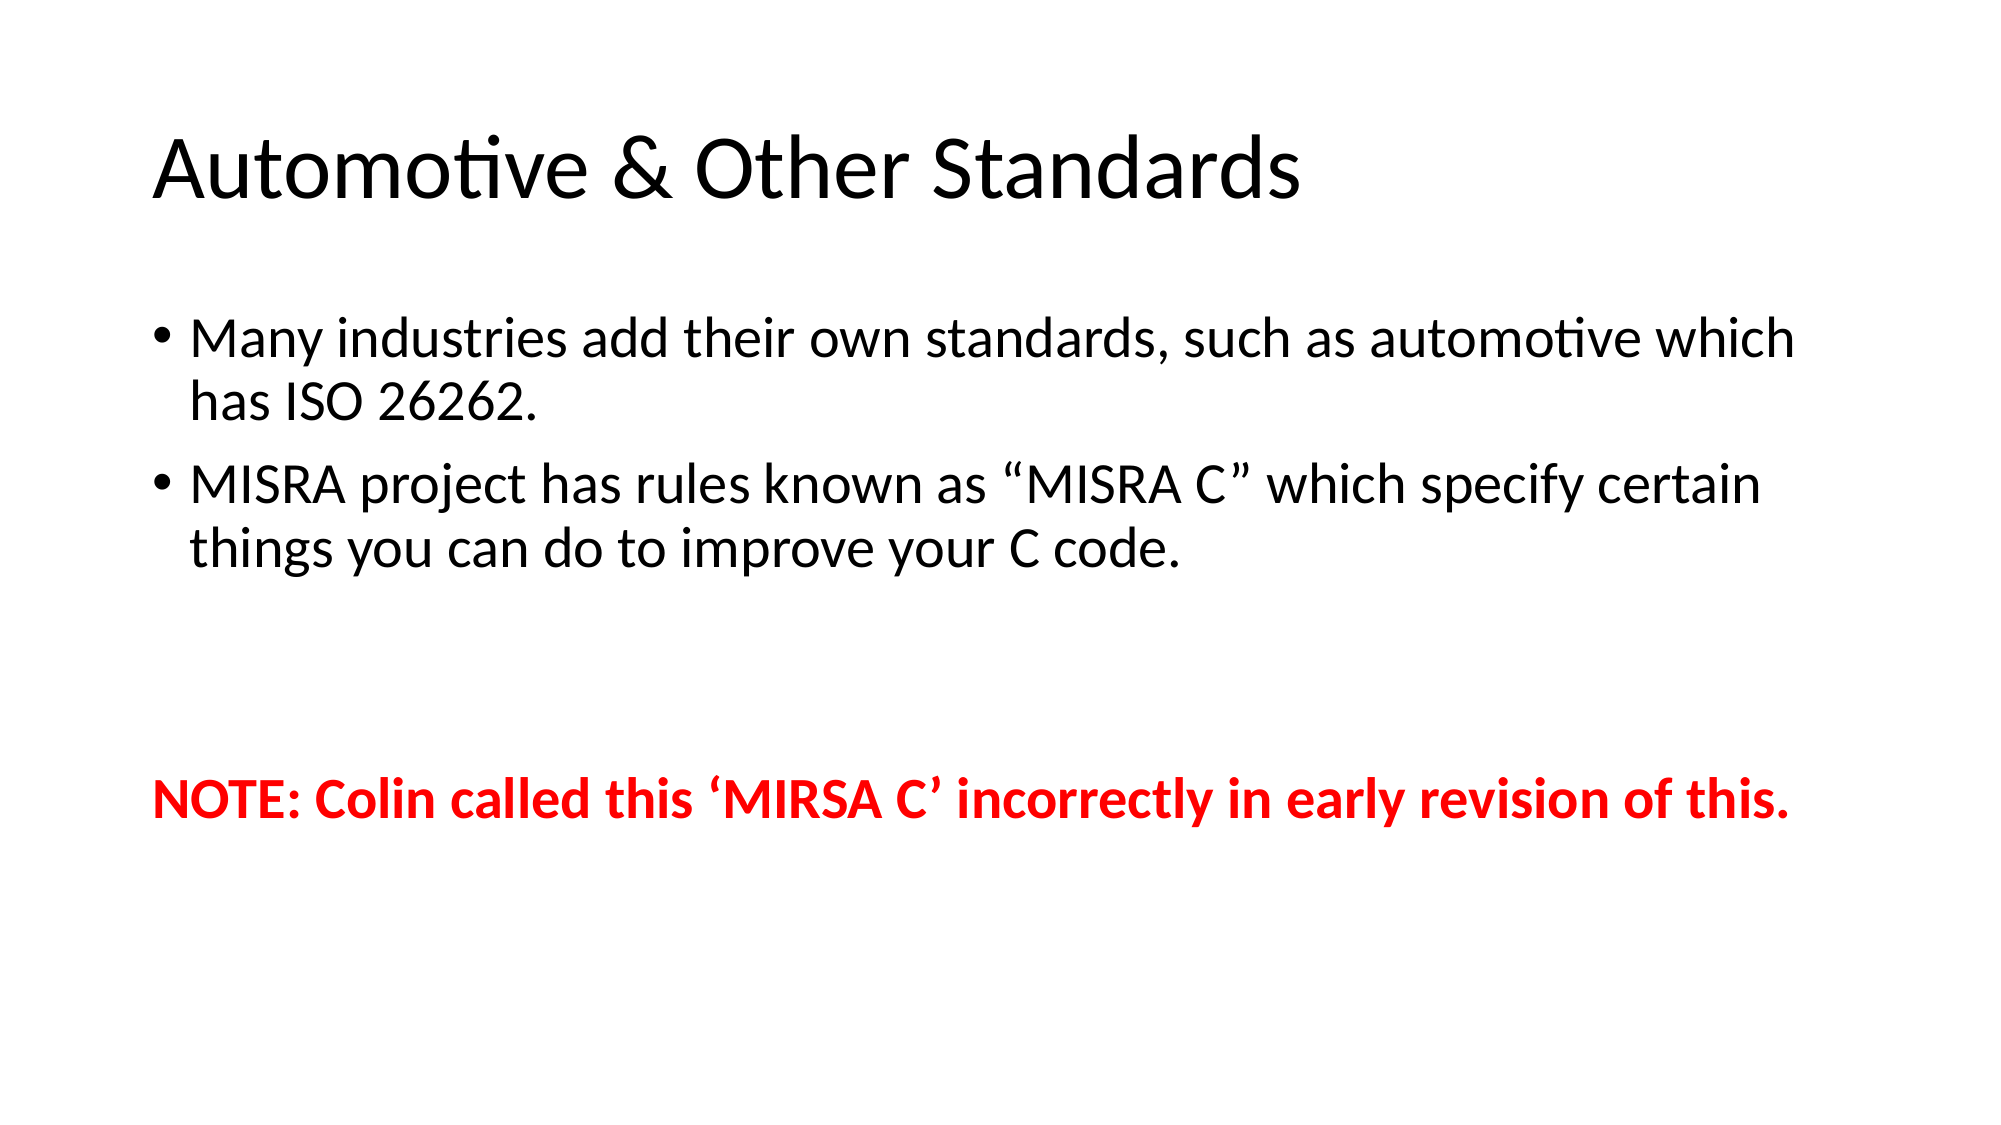

# Automotive & Other Standards
Many industries add their own standards, such as automotive which has ISO 26262.
MISRA project has rules known as “MISRA C” which specify certain things you can do to improve your C code.

NOTE: Colin called this ‘MIRSA C’ incorrectly in early revision of this.